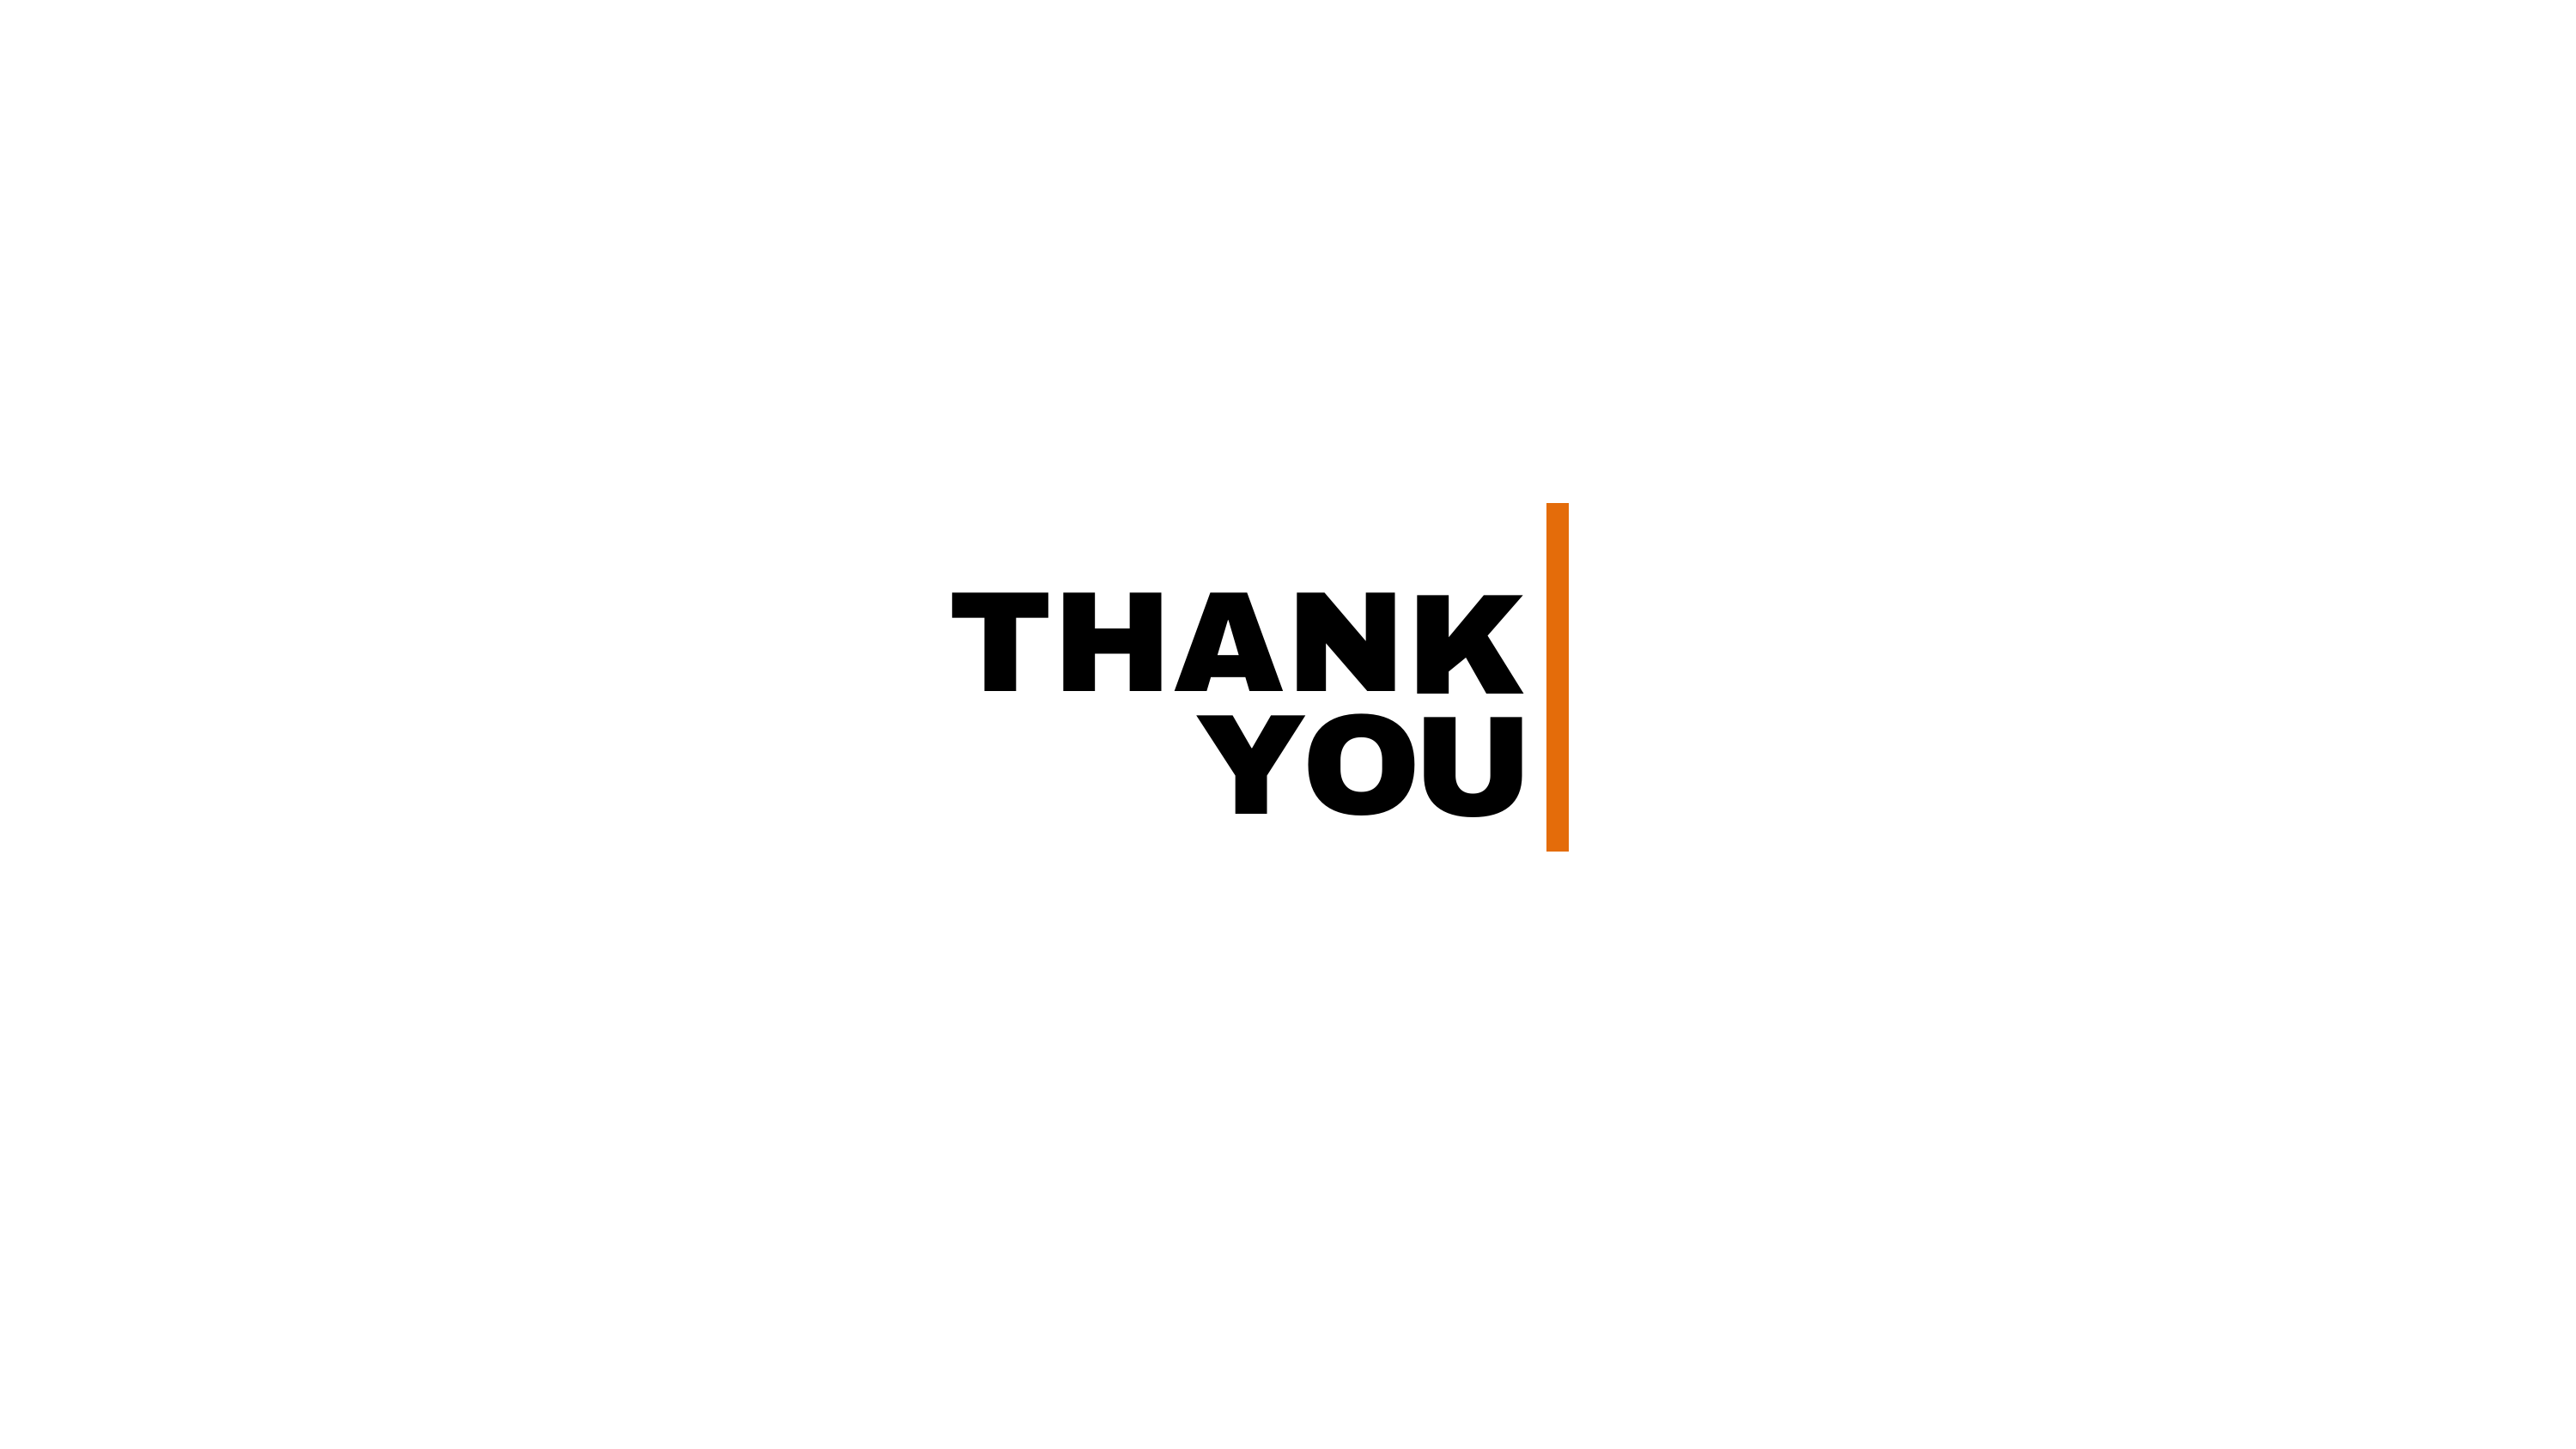

T
H
A
N
K
O
Y
U